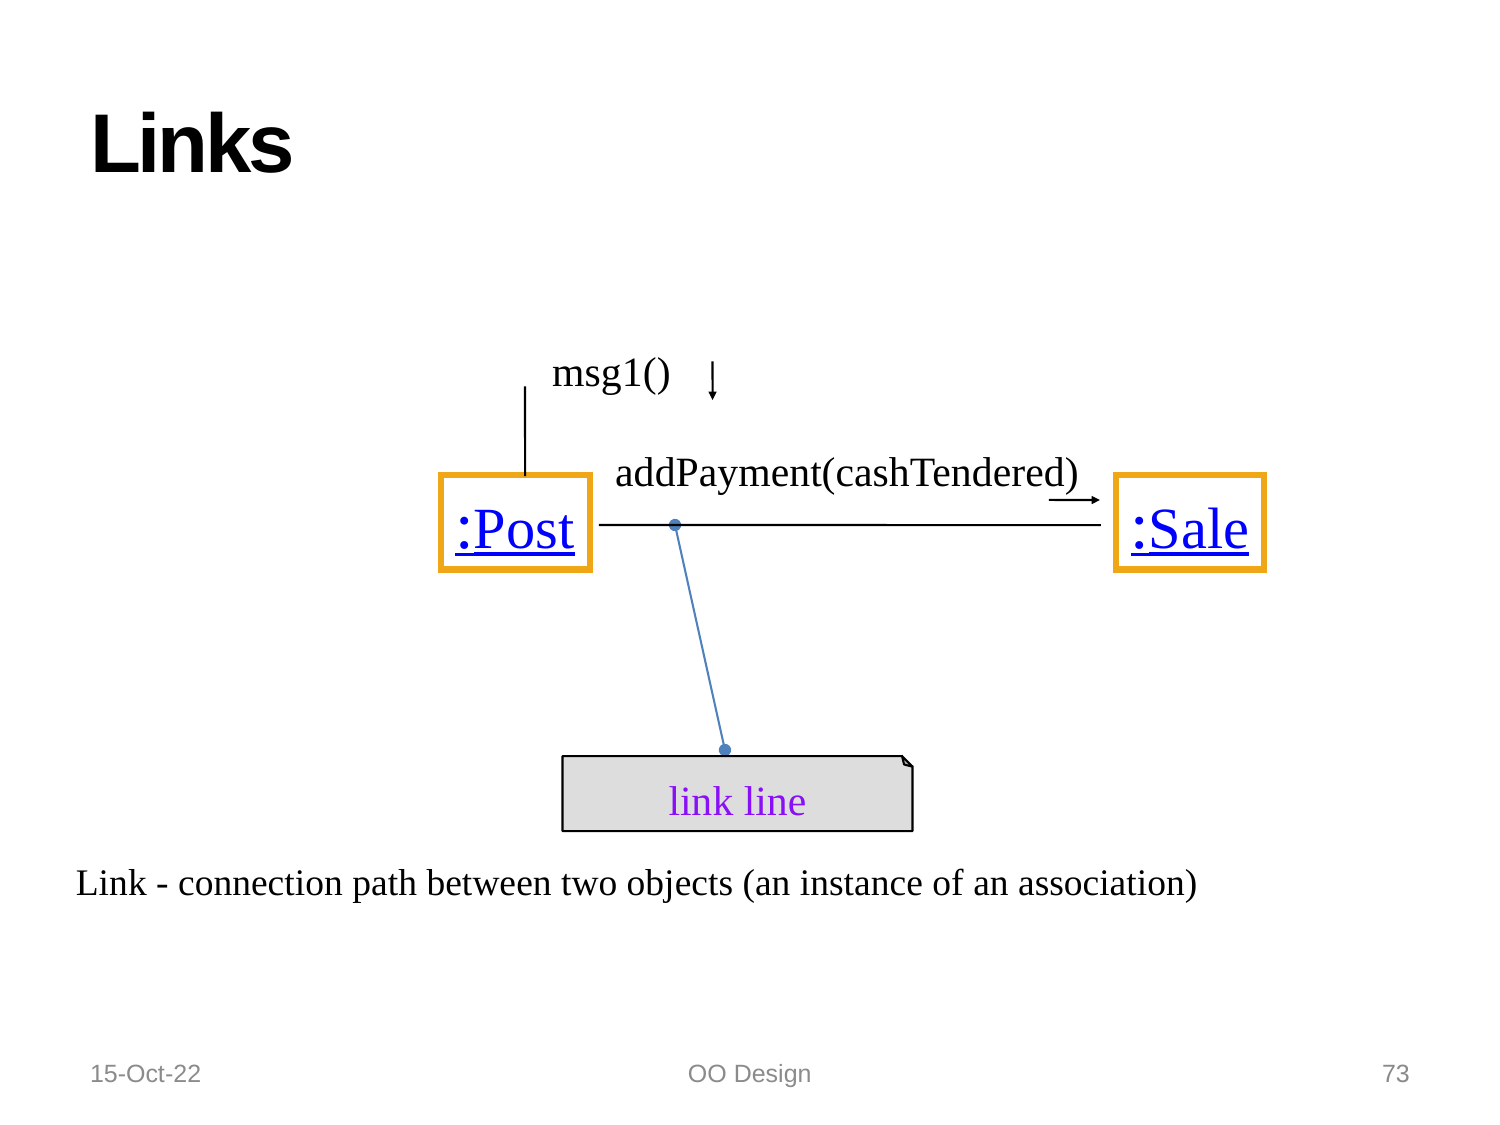

# Links
msg1()

addPayment(cashTendered)

:Post
:Sale

link line
Link - connection path between two objects (an instance of an association)
15-Oct-22
OO Design
73